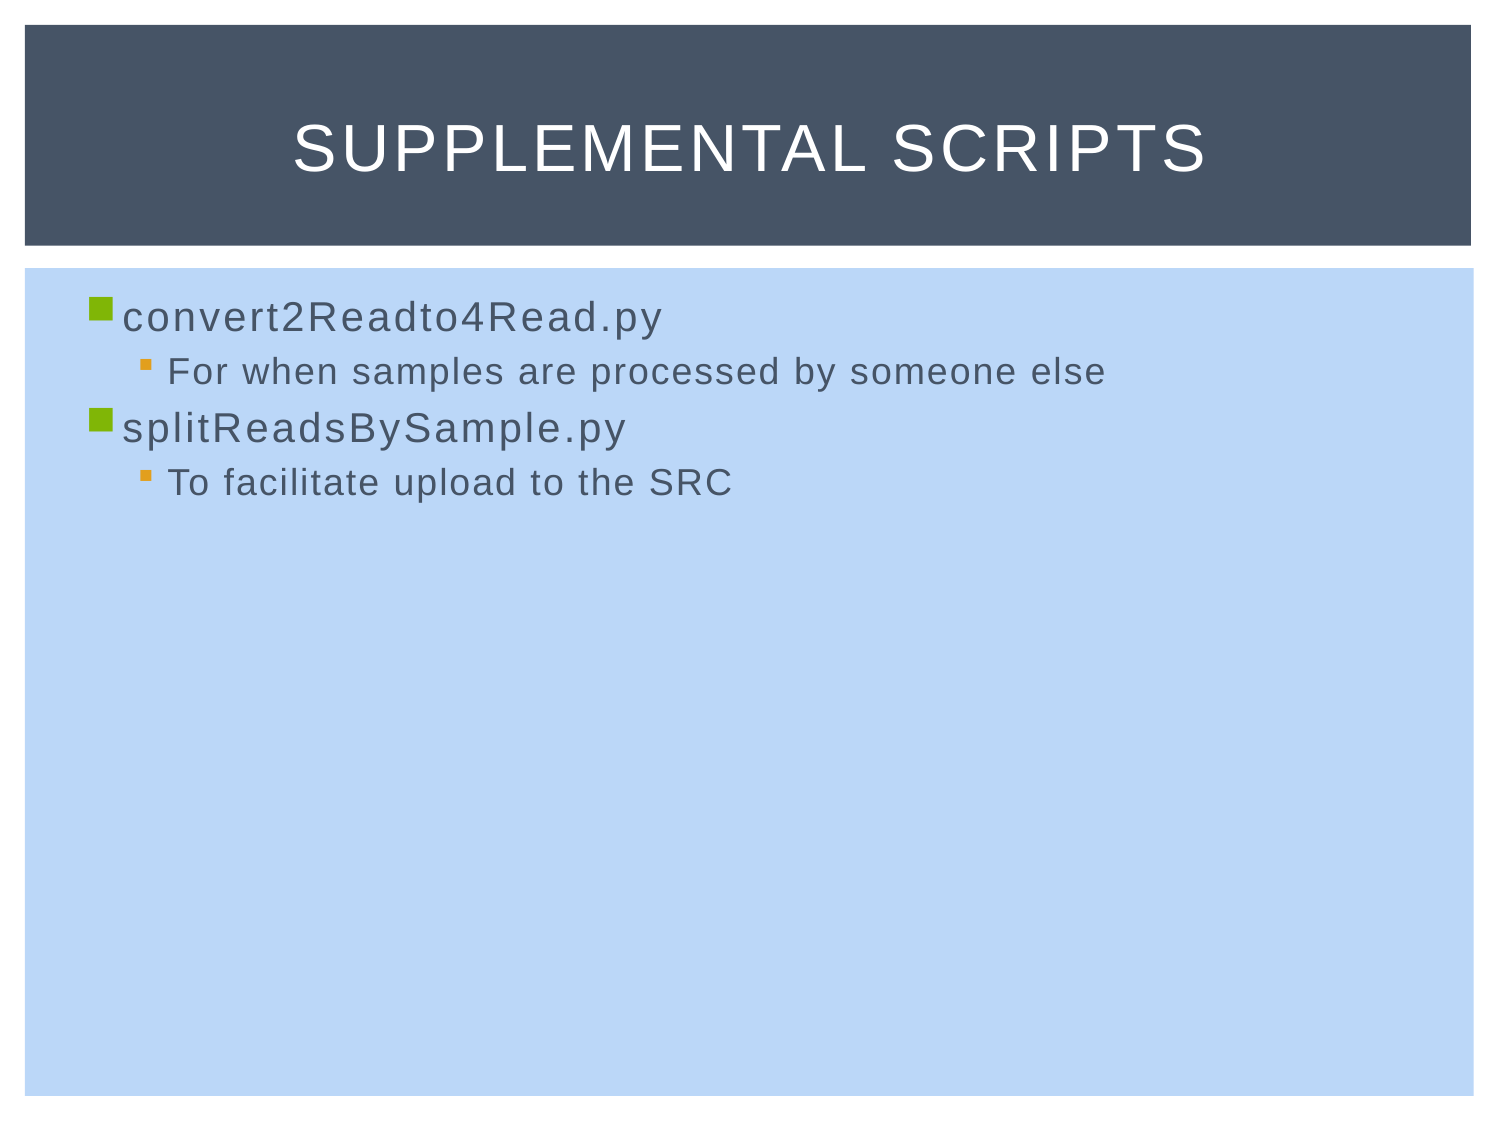

# Supplemental Scripts
convert2Readto4Read.py
For when samples are processed by someone else
splitReadsBySample.py
To facilitate upload to the SRC